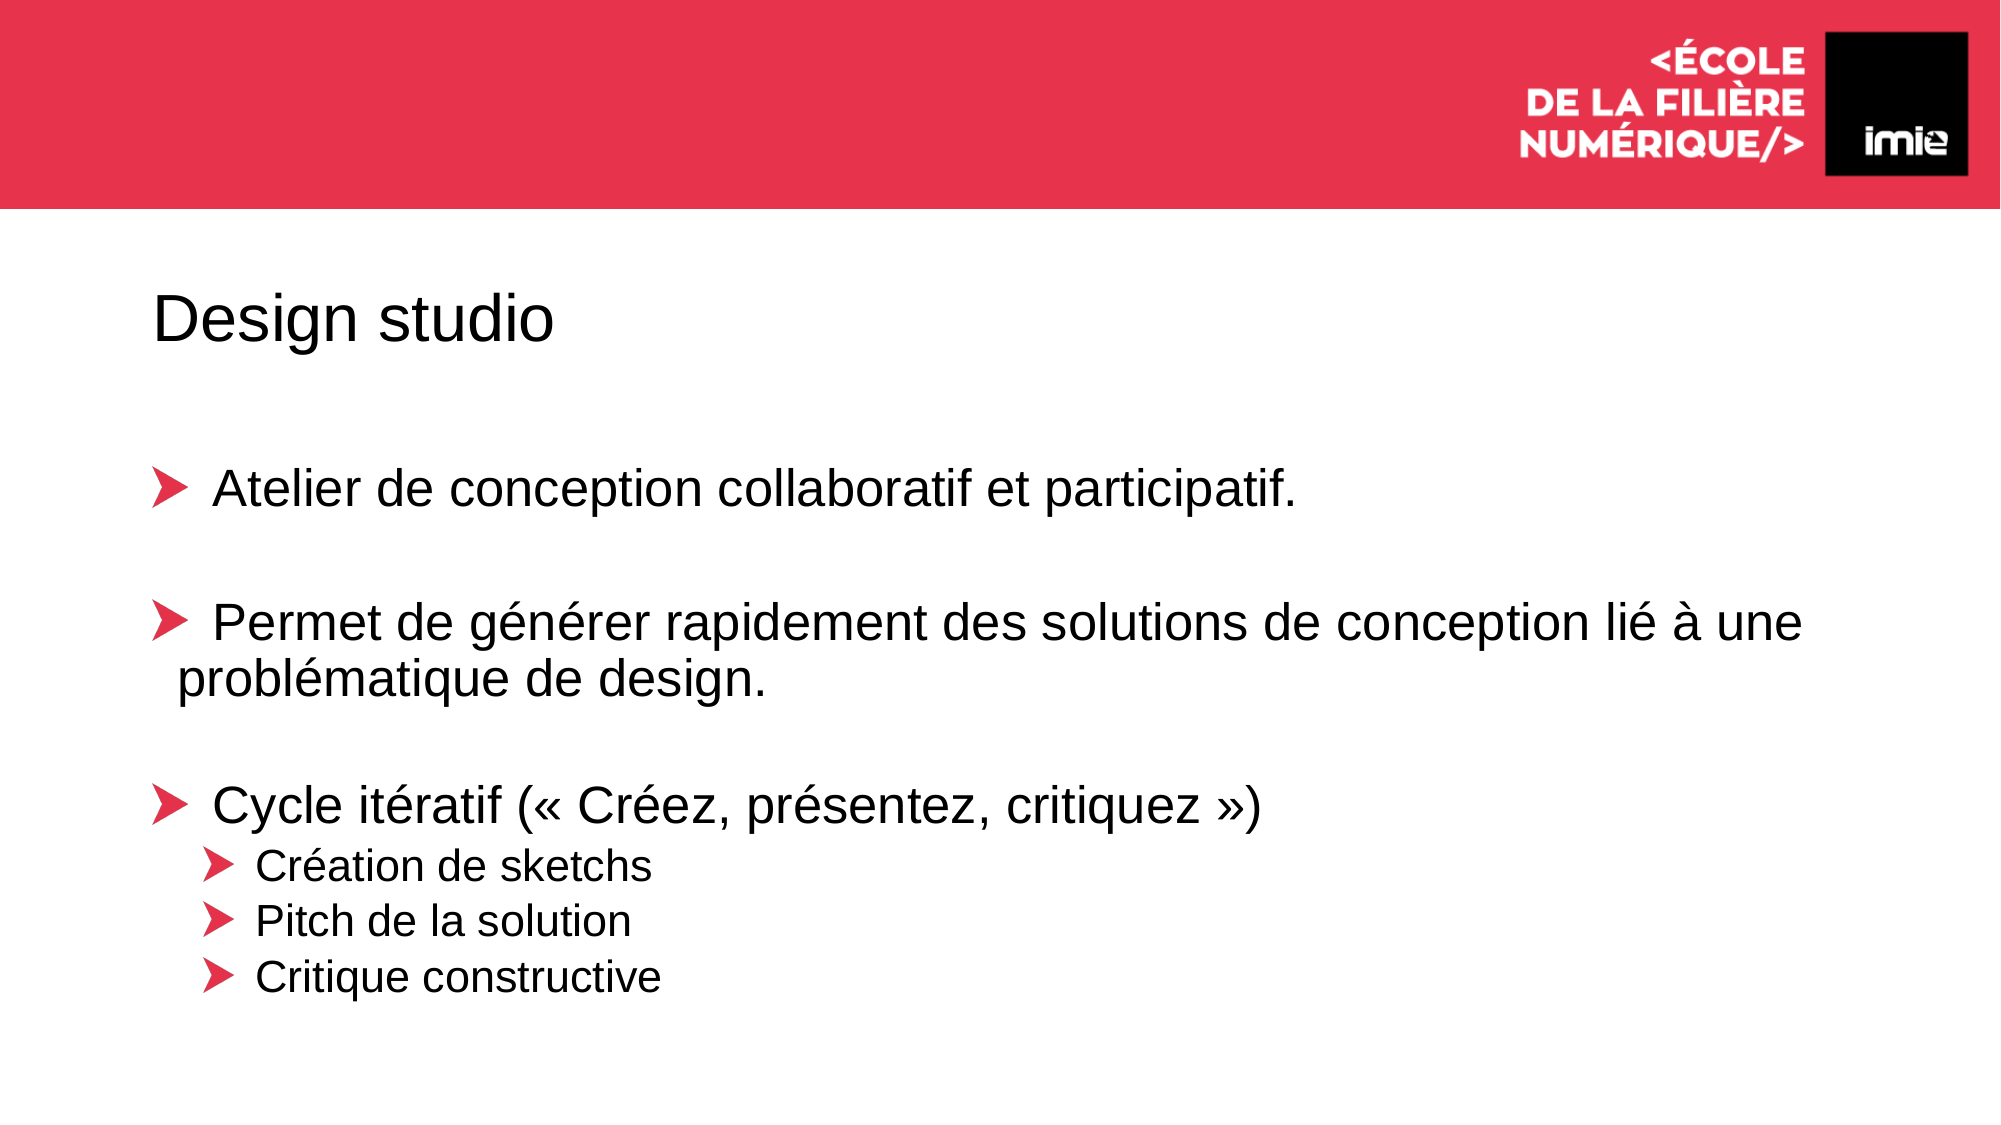

# Design studio
  Atelier de conception collaboratif et participatif.
  Permet de générer rapidement des solutions de conception lié à une problématique de design.
  Cycle itératif (« Créez, présentez, critiquez »)
  Création de sketchs
  Pitch de la solution
  Critique constructive